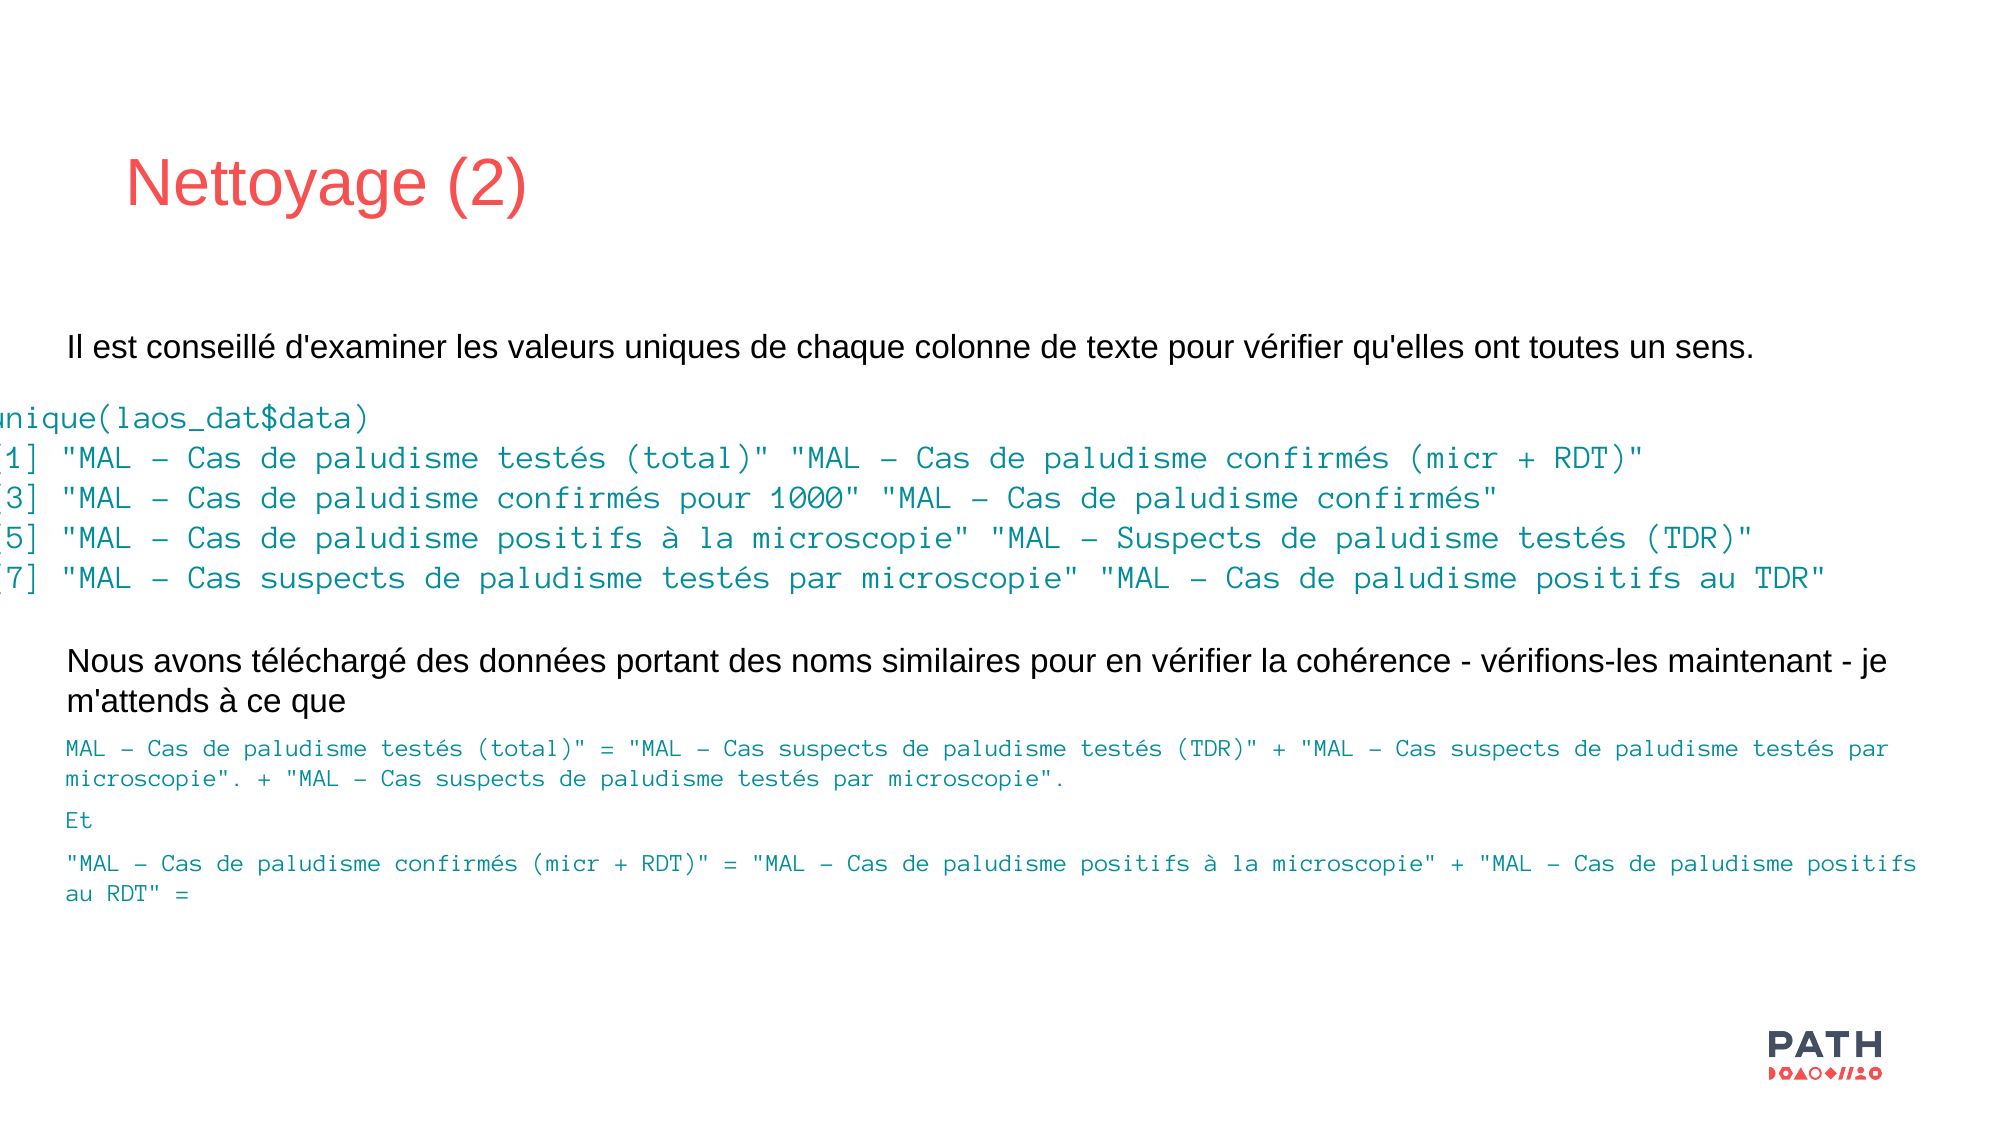

Nettoyage (2)
Il est conseillé d'examiner les valeurs uniques de chaque colonne de texte pour vérifier qu'elles ont toutes un sens.

Nous avons téléchargé des données portant des noms similaires pour en vérifier la cohérence - vérifions-les maintenant - je m'attends à ce que
MAL - Cas de paludisme testés (total)" = "MAL - Cas suspects de paludisme testés (TDR)" + "MAL - Cas suspects de paludisme testés par microscopie". + "MAL - Cas suspects de paludisme testés par microscopie".
Et
"MAL - Cas de paludisme confirmés (micr + RDT)" = "MAL - Cas de paludisme positifs à la microscopie" + "MAL - Cas de paludisme positifs au RDT" =

unique(laos_dat$data)
[1] "MAL - Cas de paludisme testés (total)" "MAL - Cas de paludisme confirmés (micr + RDT)"
[3] "MAL - Cas de paludisme confirmés pour 1000" "MAL - Cas de paludisme confirmés"
[5] "MAL - Cas de paludisme positifs à la microscopie" "MAL - Suspects de paludisme testés (TDR)"
[7] "MAL - Cas suspects de paludisme testés par microscopie" "MAL - Cas de paludisme positifs au TDR"